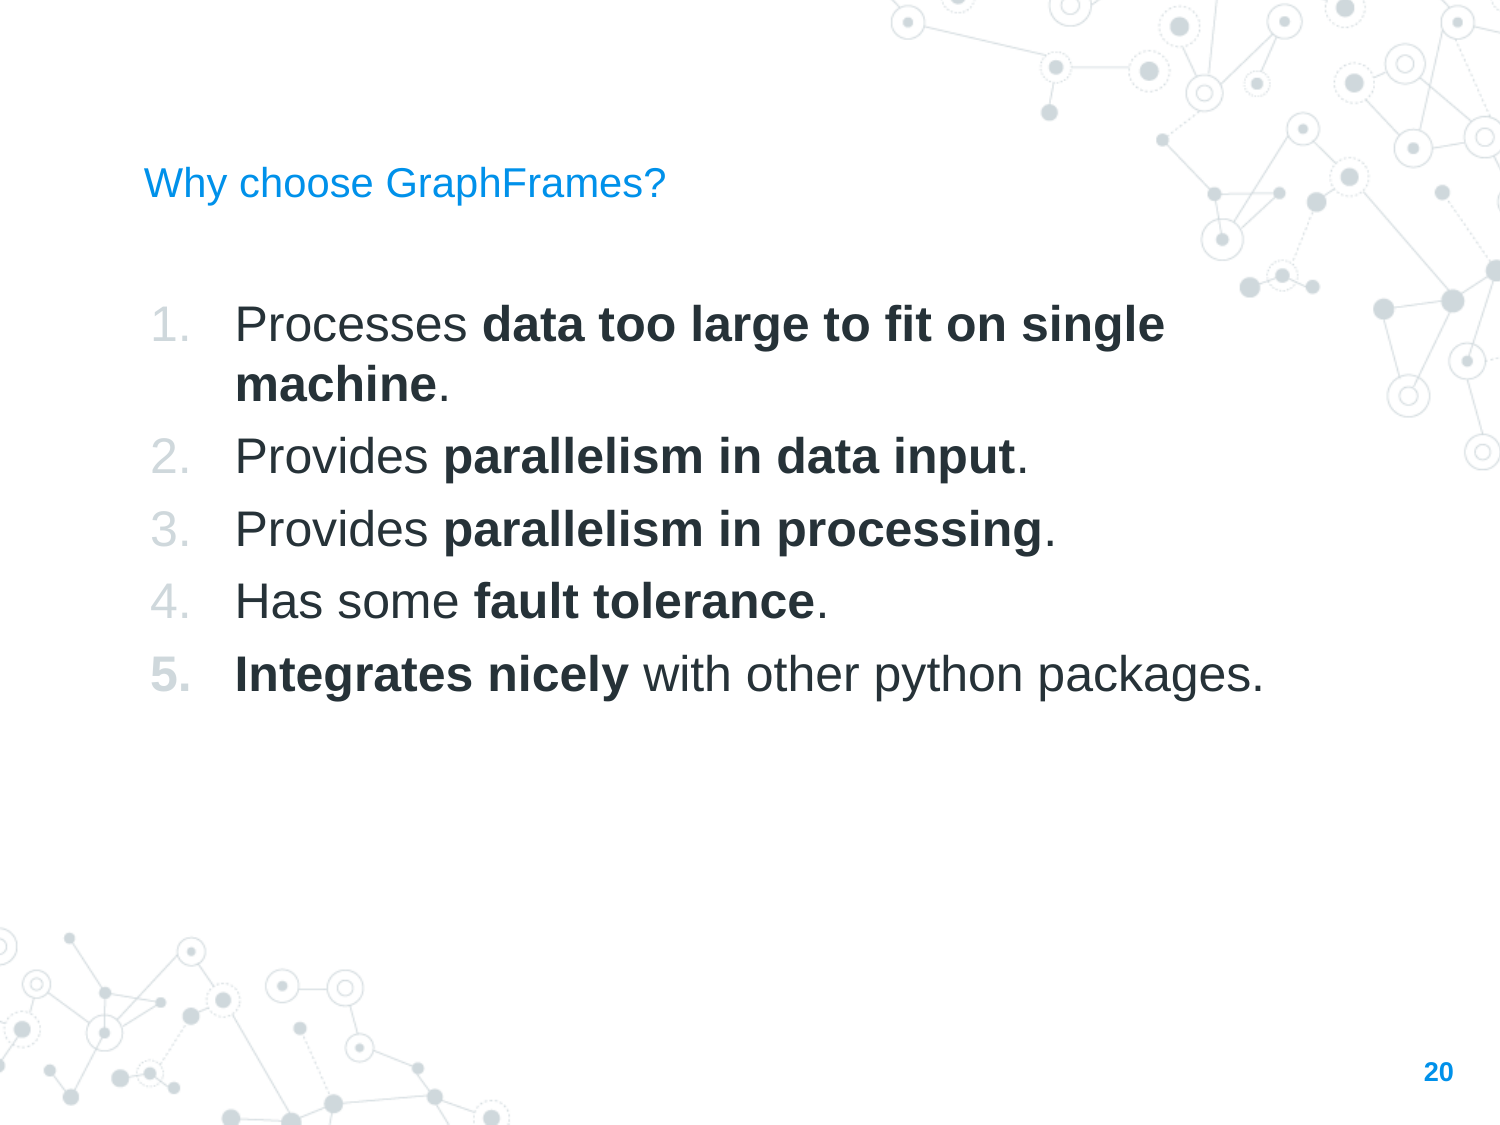

# Why choose GraphFrames?
Processes data too large to fit on single machine.
Provides parallelism in data input.
Provides parallelism in processing.
Has some fault tolerance.
Integrates nicely with other python packages.

20